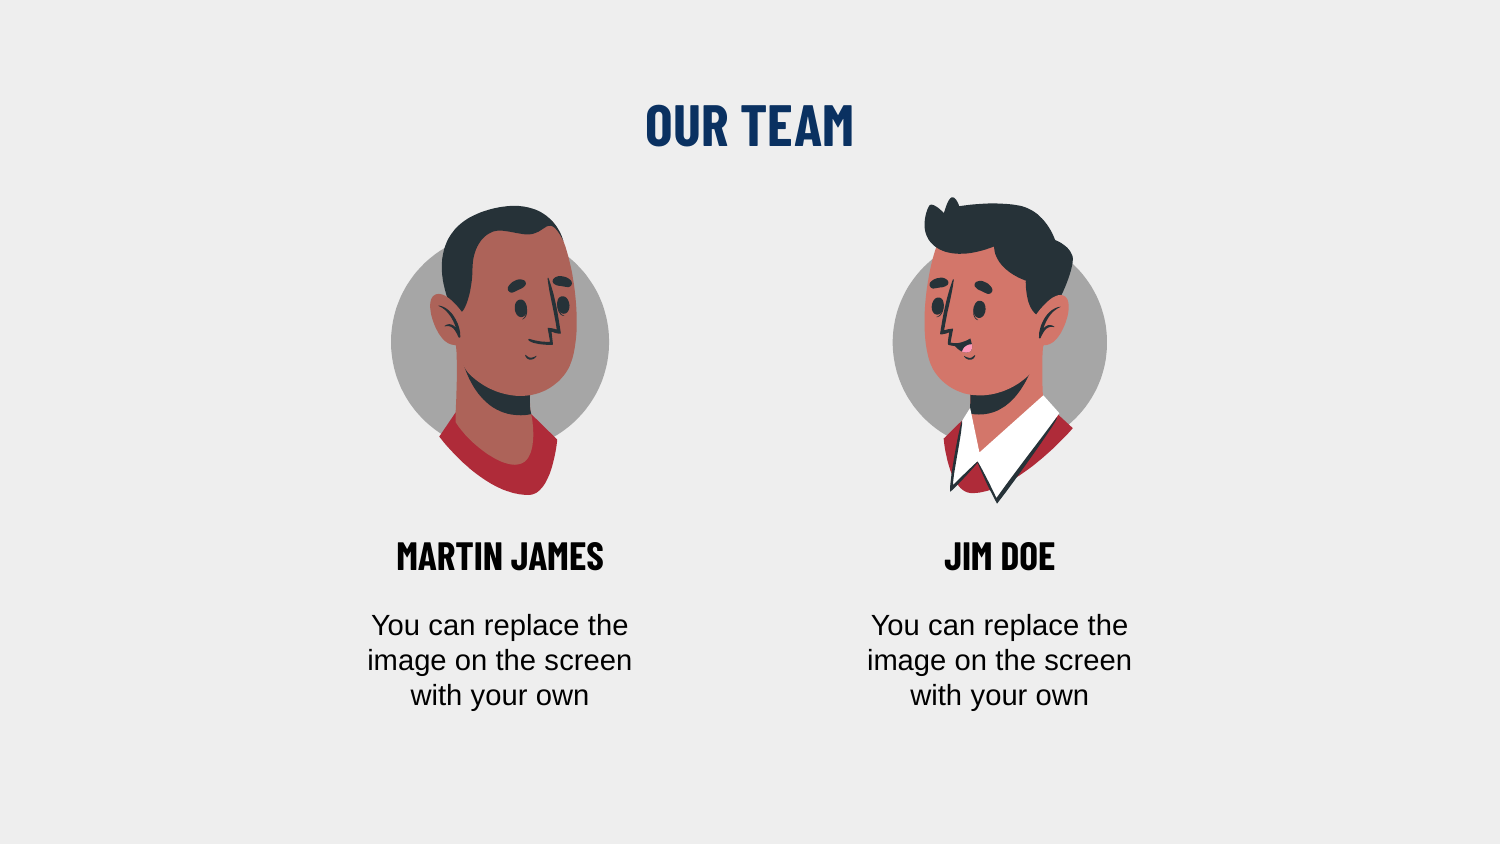

# OUR TEAM

MARTIN JAMES
JIM DOE
You can replace the image on the screen with your own

You can replace the image on the screen with your own